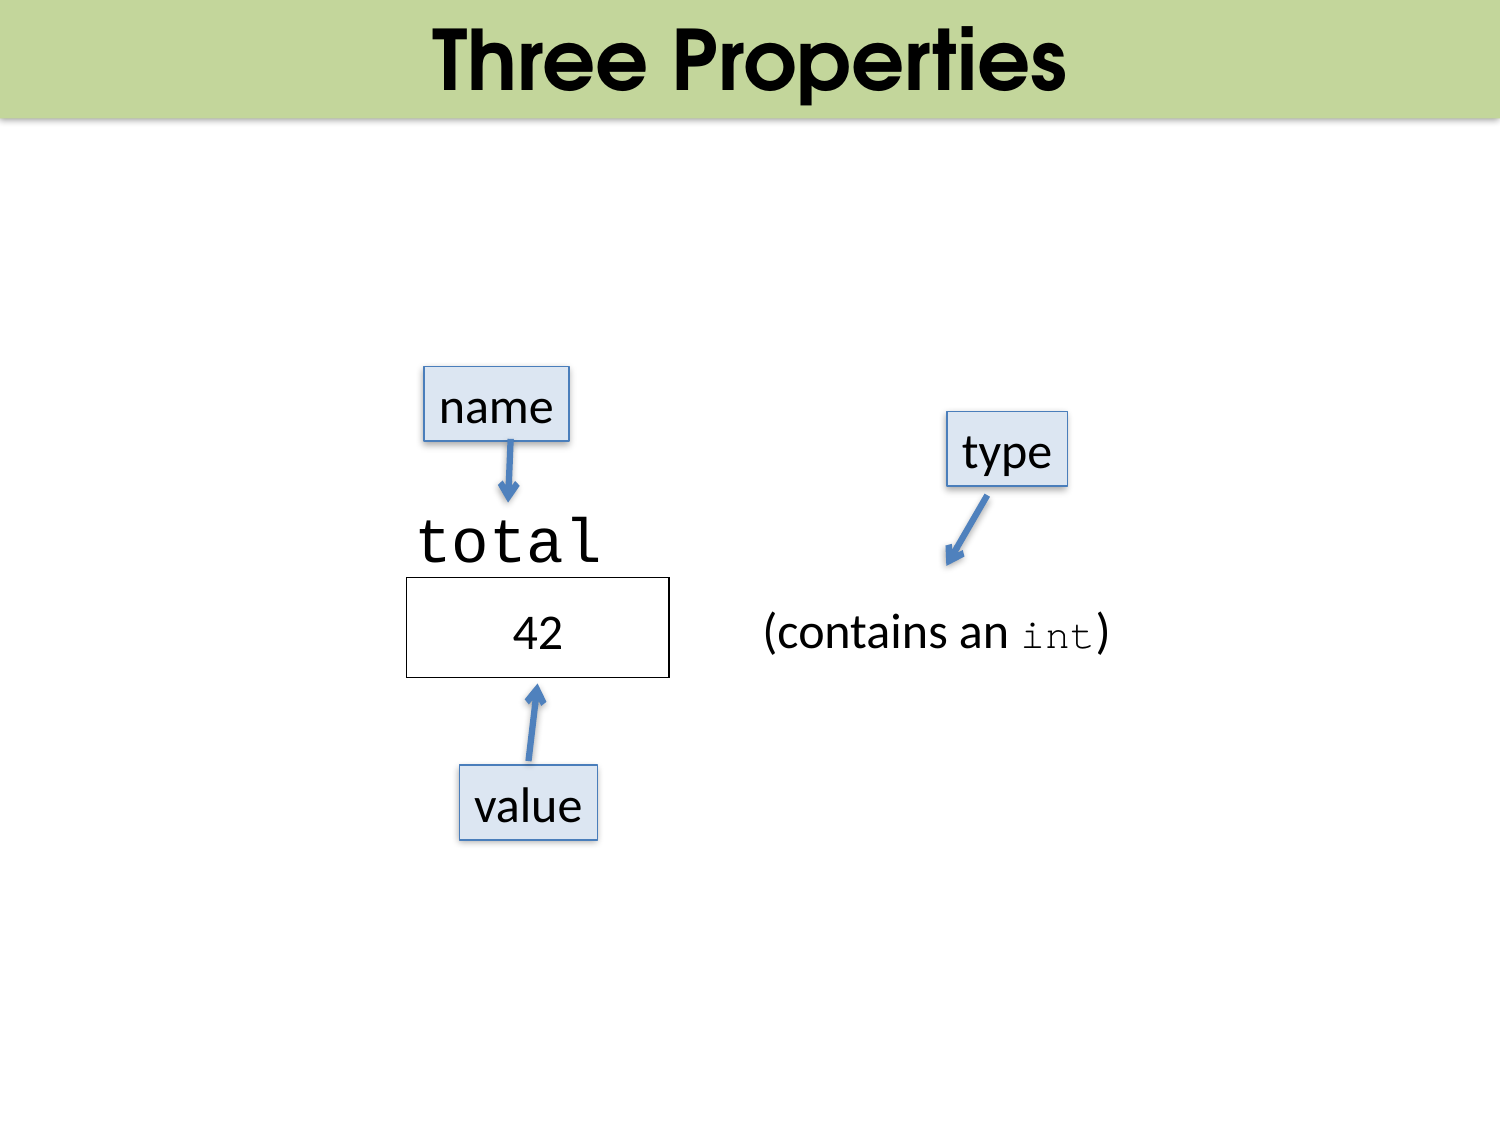

Three Properties
name
type
total

(contains an int)
42
value